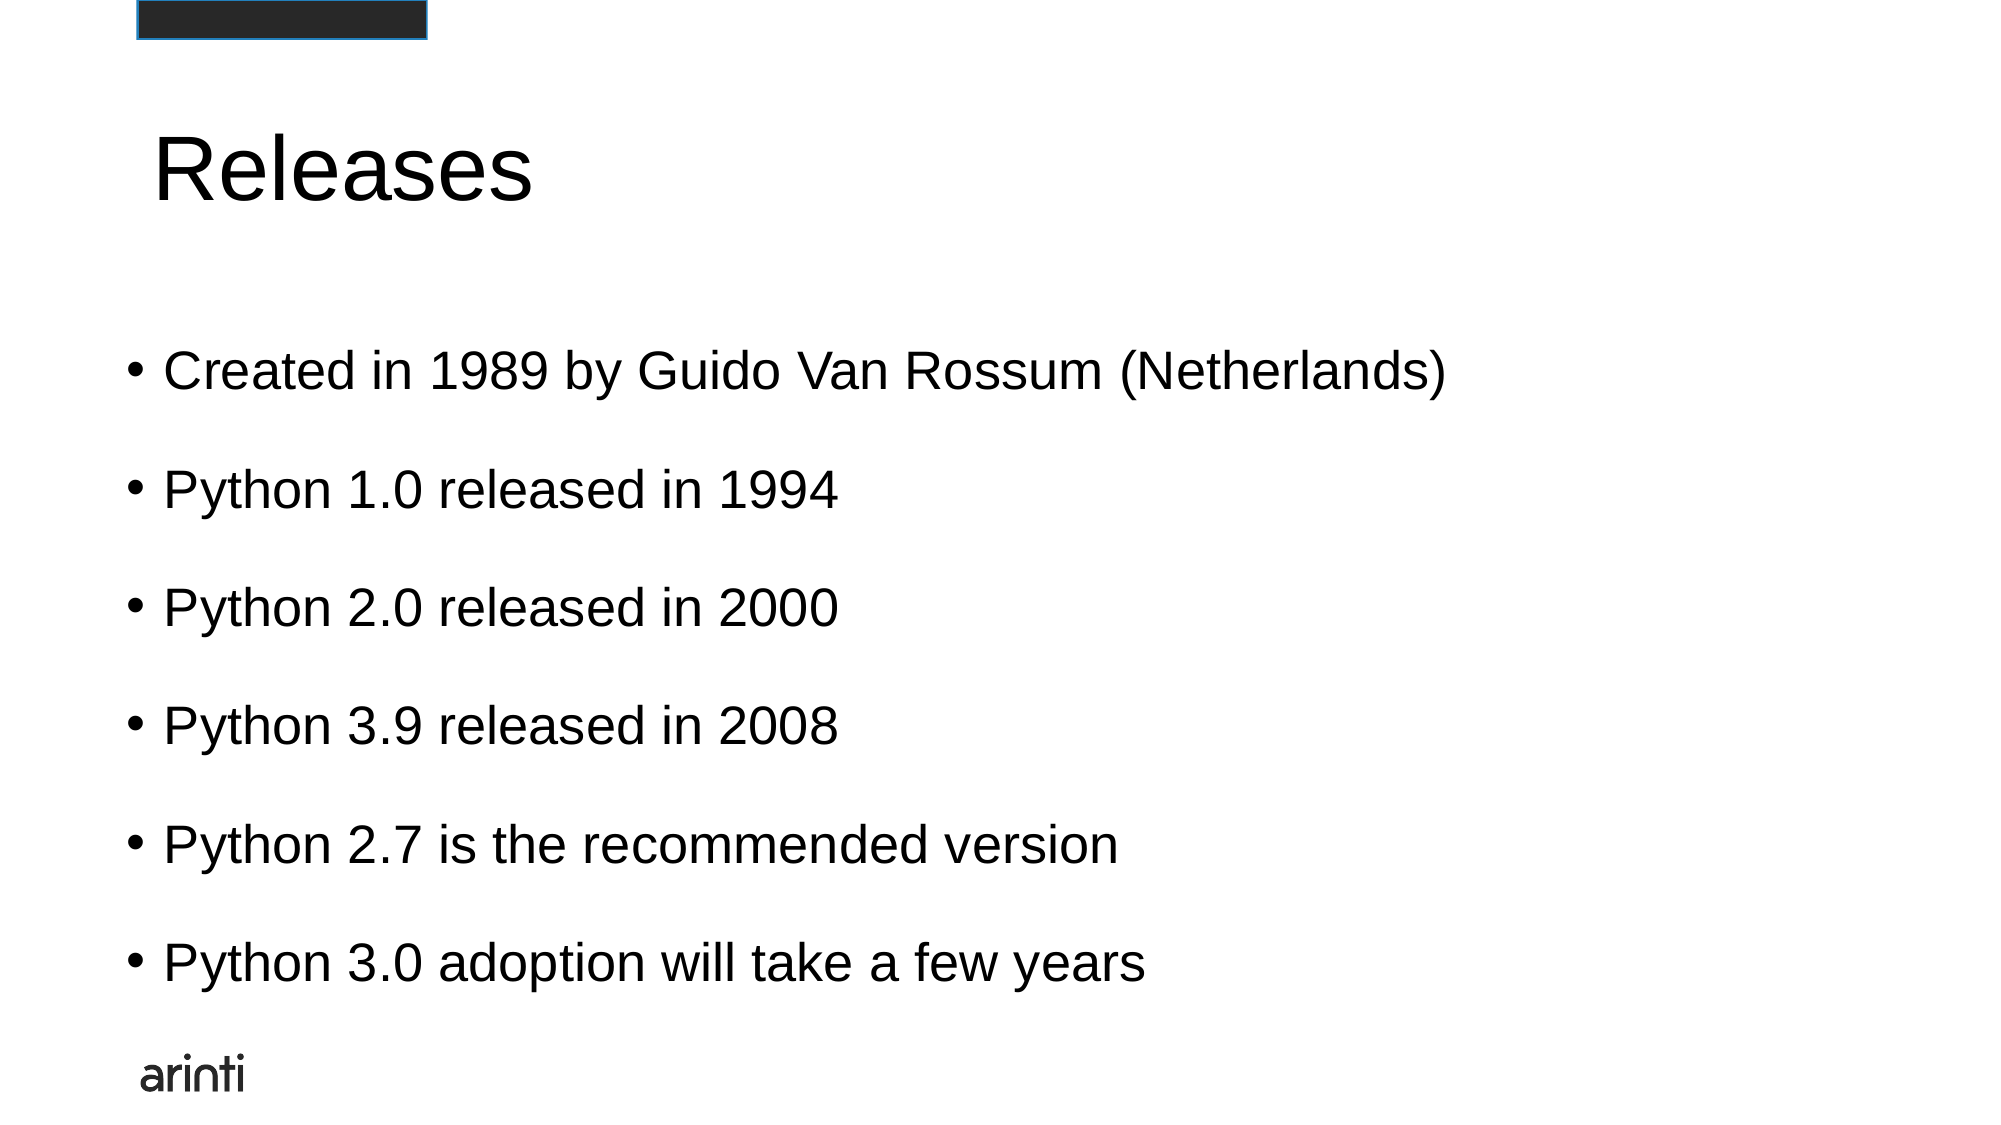

# Releases
Created in 1989 by Guido Van Rossum (Netherlands)
Python 1.0 released in 1994
Python 2.0 released in 2000
Python 3.9 released in 2008
Python 2.7 is the recommended version
Python 3.0 adoption will take a few years